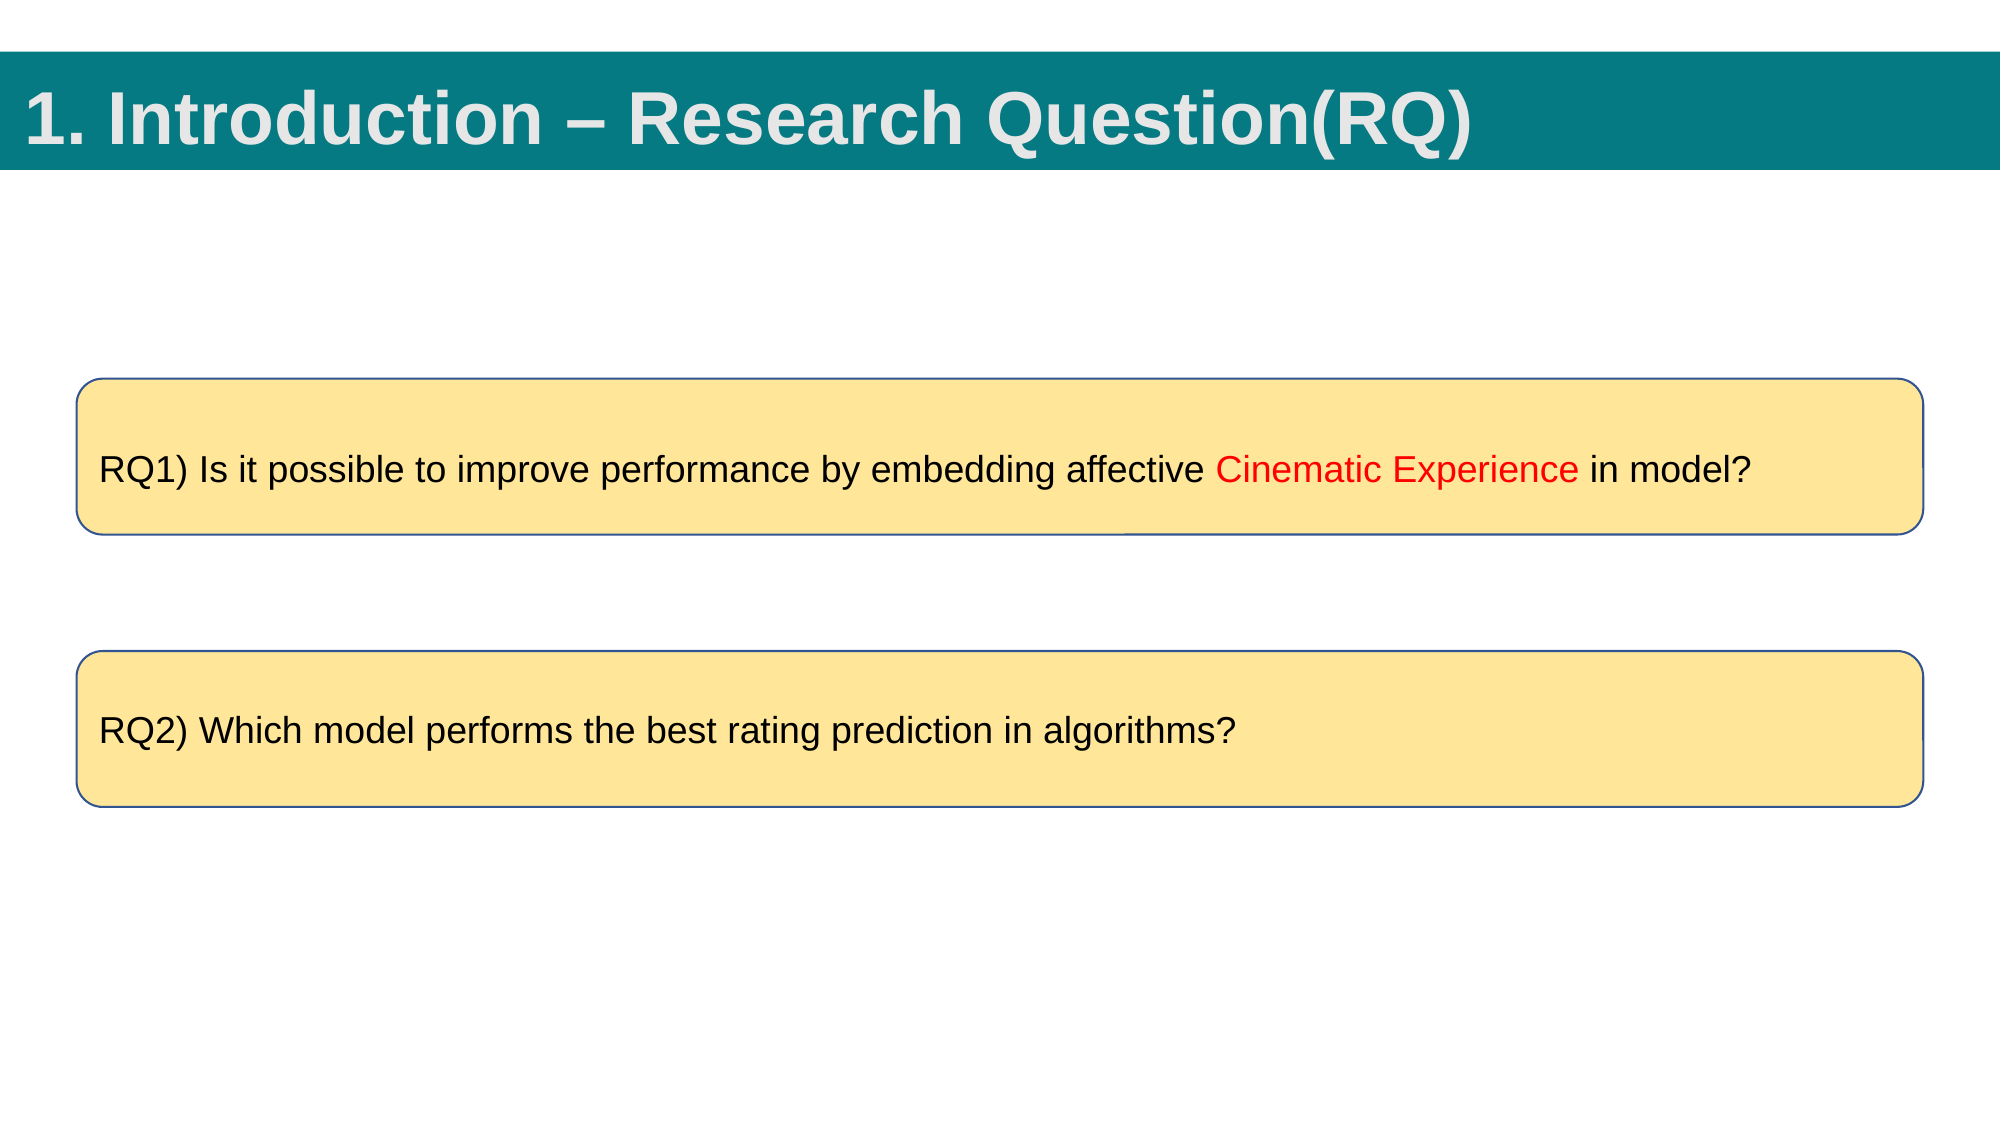

1. Introduction – Research Question(RQ)

RQ1) Is it possible to improve performance by embedding affective Cinematic Experience in model?
RQ2) Which model performs the best rating prediction in algorithms?